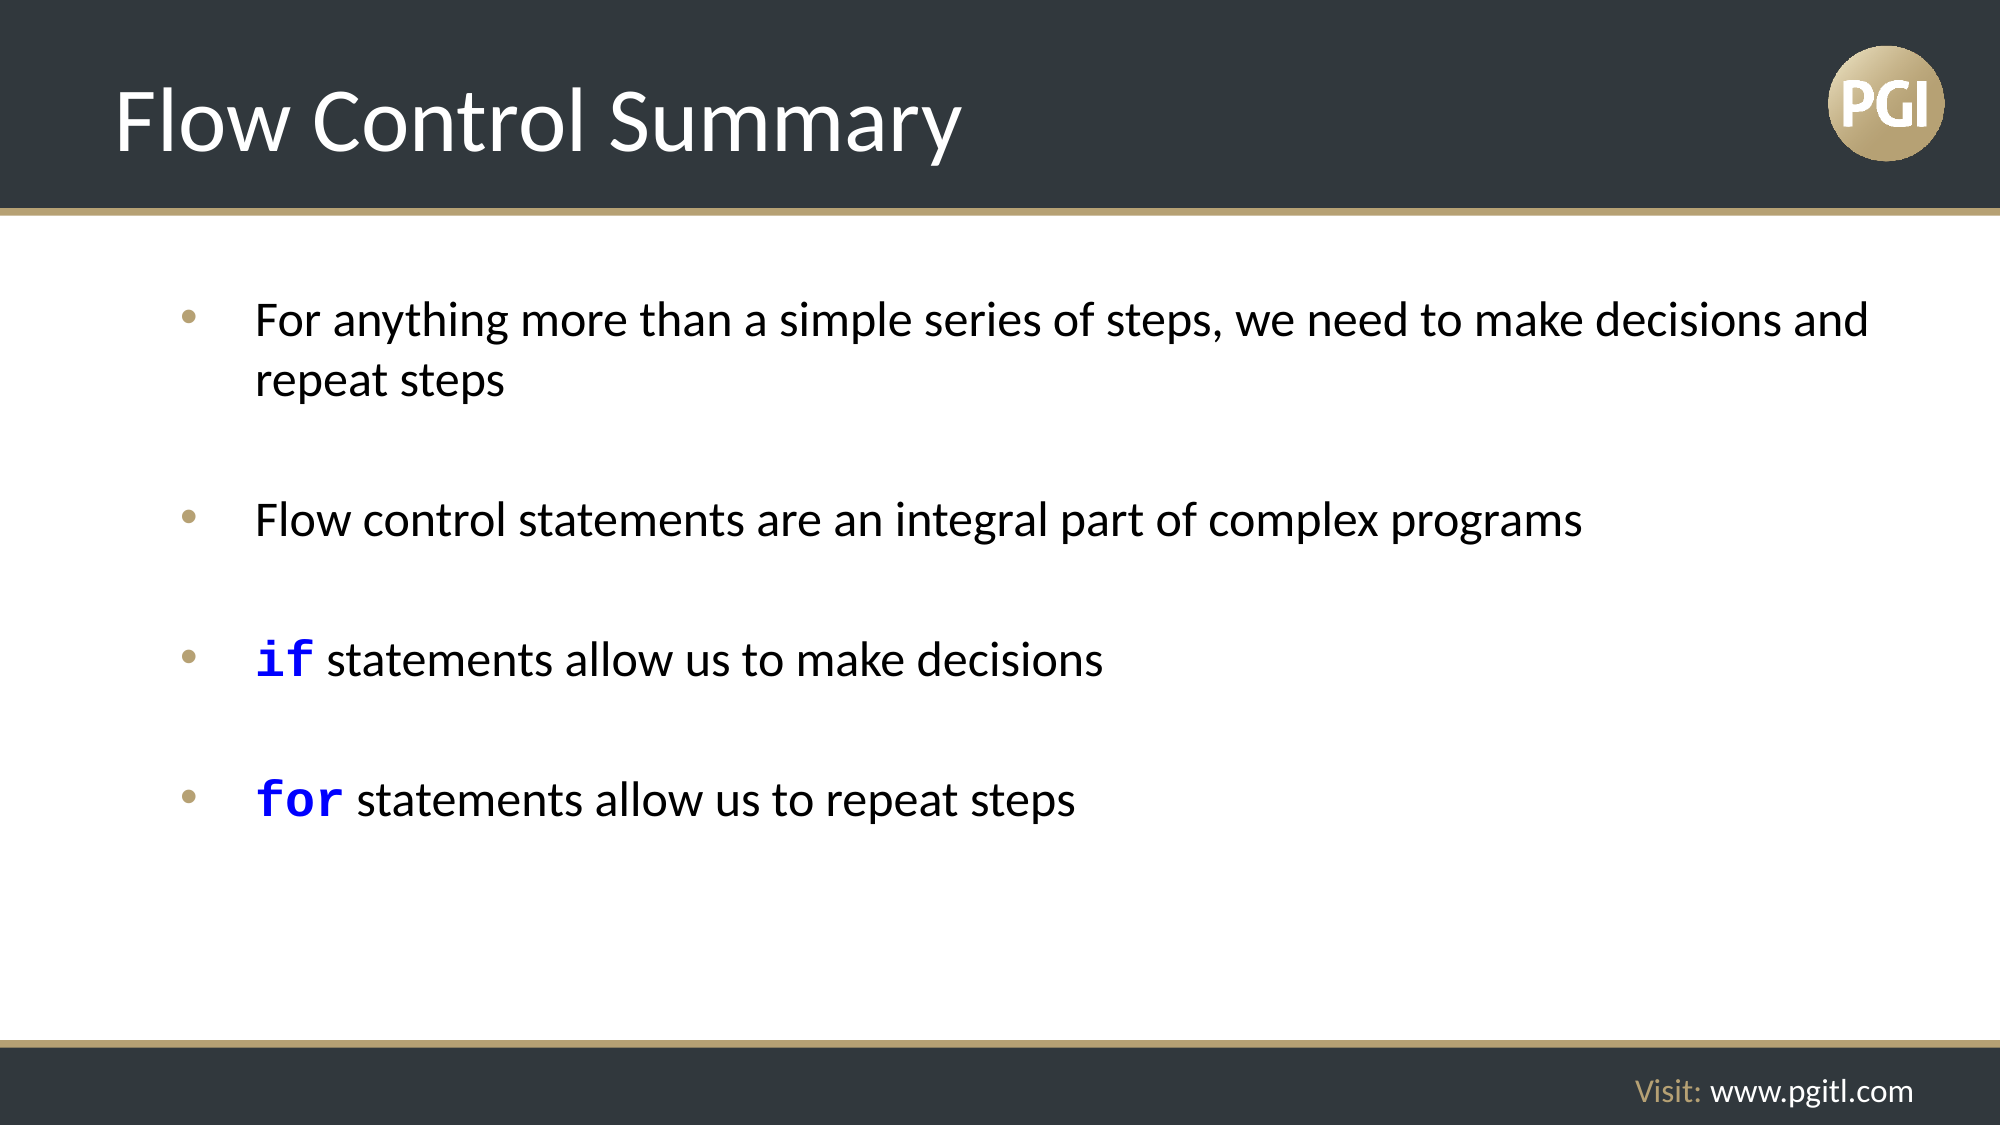

# Flow Control Summary
For anything more than a simple series of steps, we need to make decisions and repeat steps

Flow control statements are an integral part of complex programs

if statements allow us to make decisions

for statements allow us to repeat steps